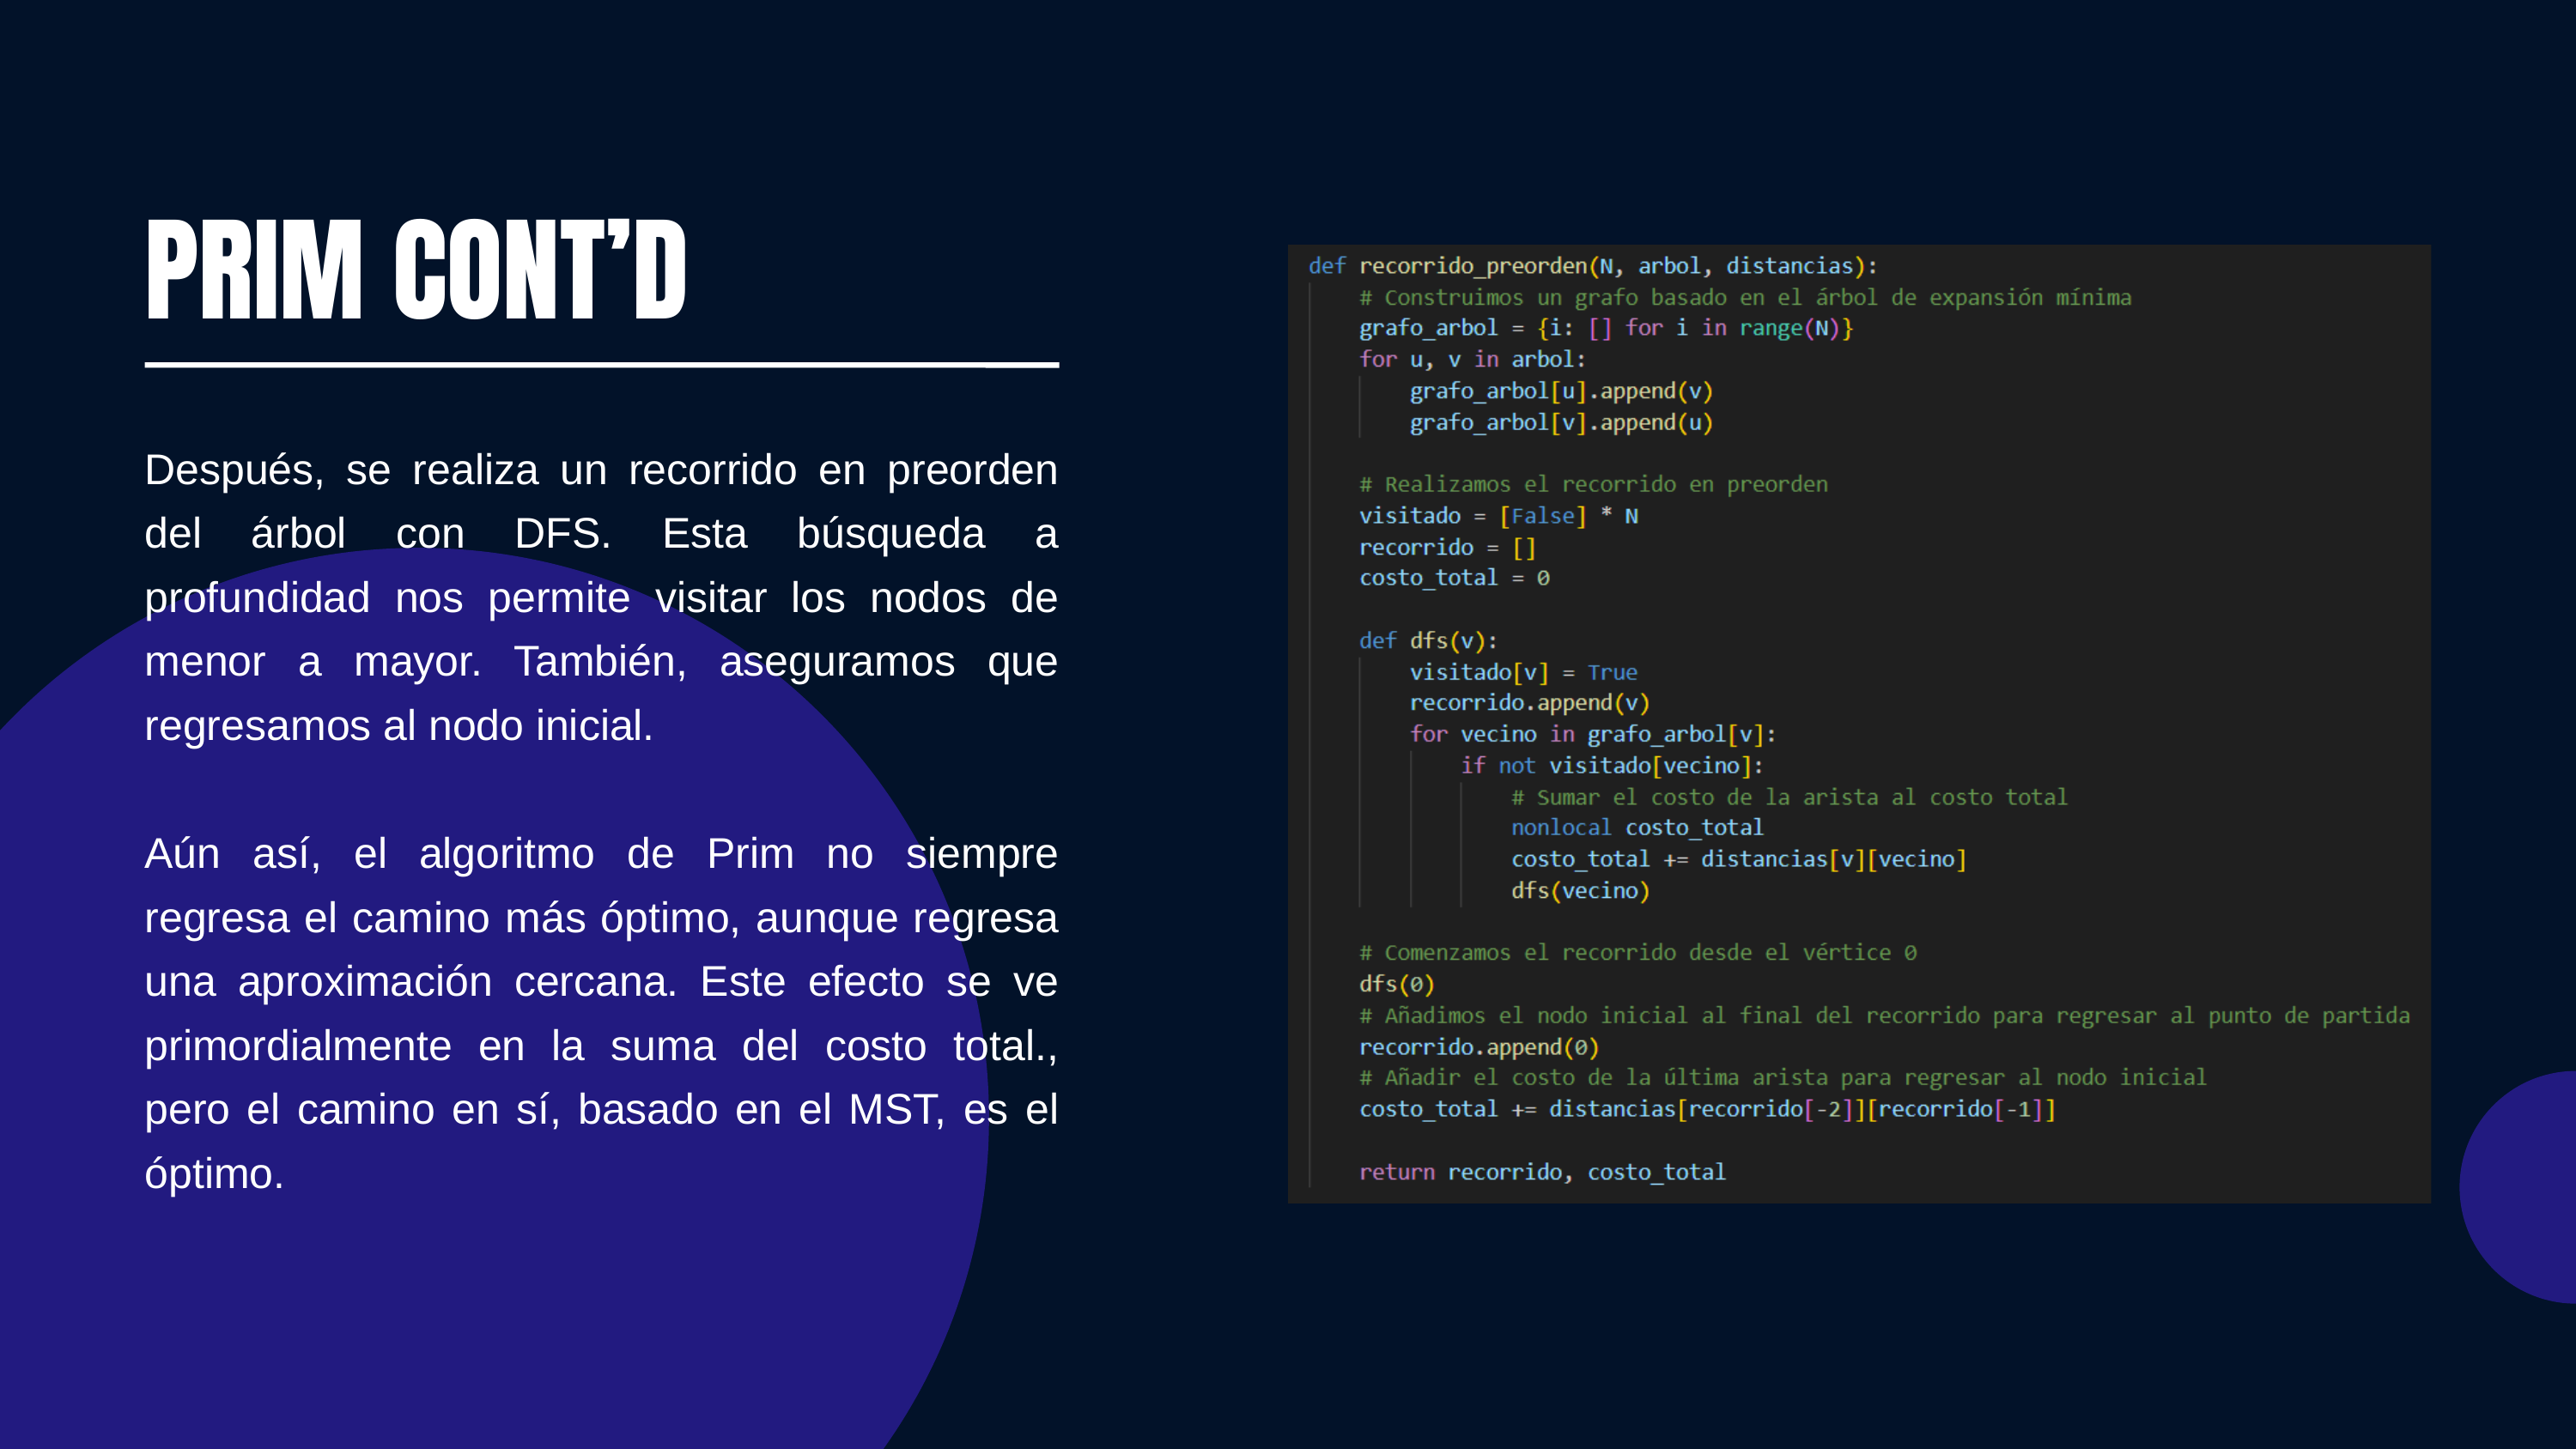

PRIM CONT’D

Después, se realiza un recorrido en preorden del árbol con DFS. Esta búsqueda a profundidad nos permite visitar los nodos de menor a mayor. También, aseguramos que regresamos al nodo inicial.

Aún así, el algoritmo de Prim no siempre regresa el camino más óptimo, aunque regresa una aproximación cercana. Este efecto se ve primordialmente en la suma del costo total., pero el camino en sí, basado en el MST, es el óptimo.